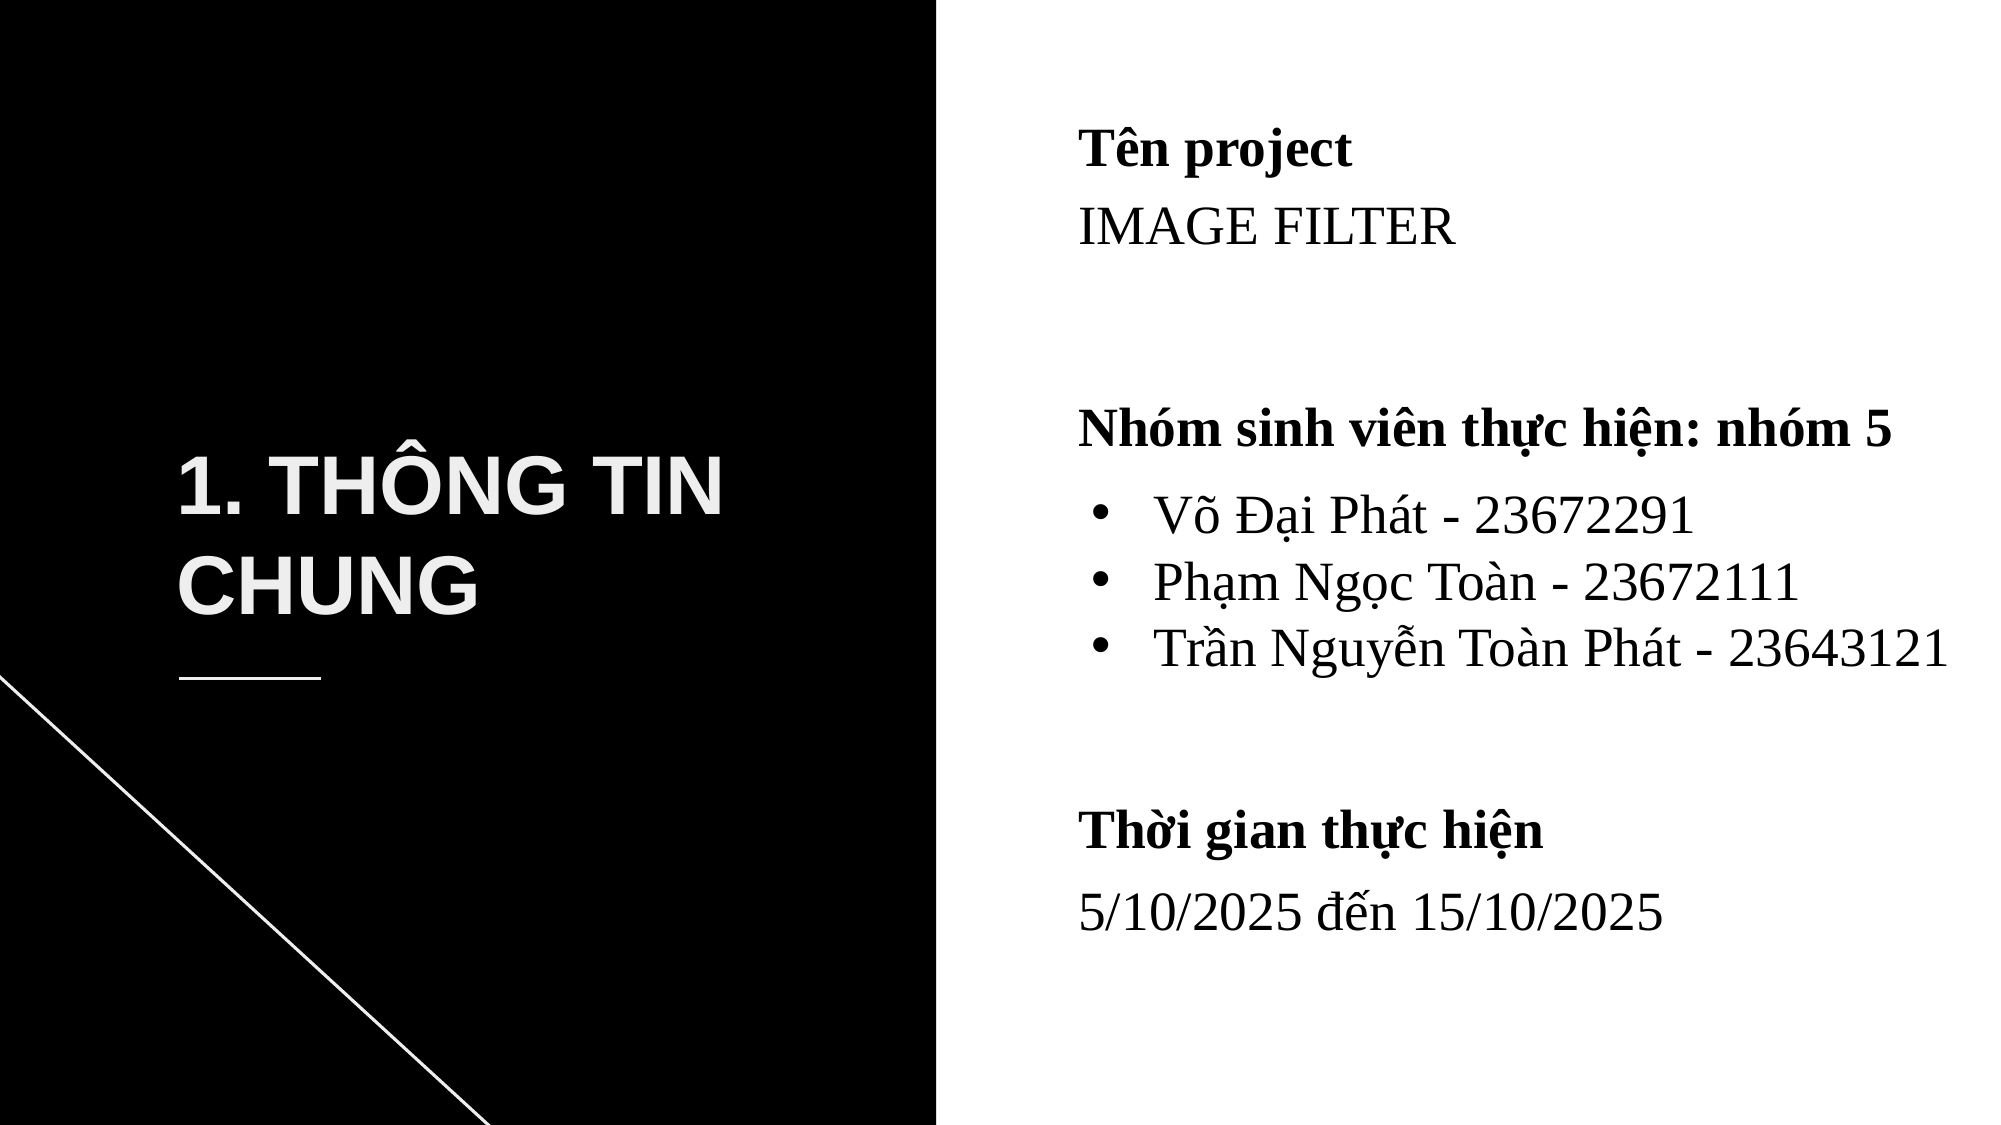

Tên project
IMAGE FILTER
# Nhóm sinh viên thực hiện: nhóm 5
Võ Đại Phát - 23672291
Phạm Ngọc Toàn - 23672111
Trần Nguyễn Toàn Phát - 23643121
1. THÔNG TIN CHUNG
Thời gian thực hiện
5/10/2025 đến 15/10/2025